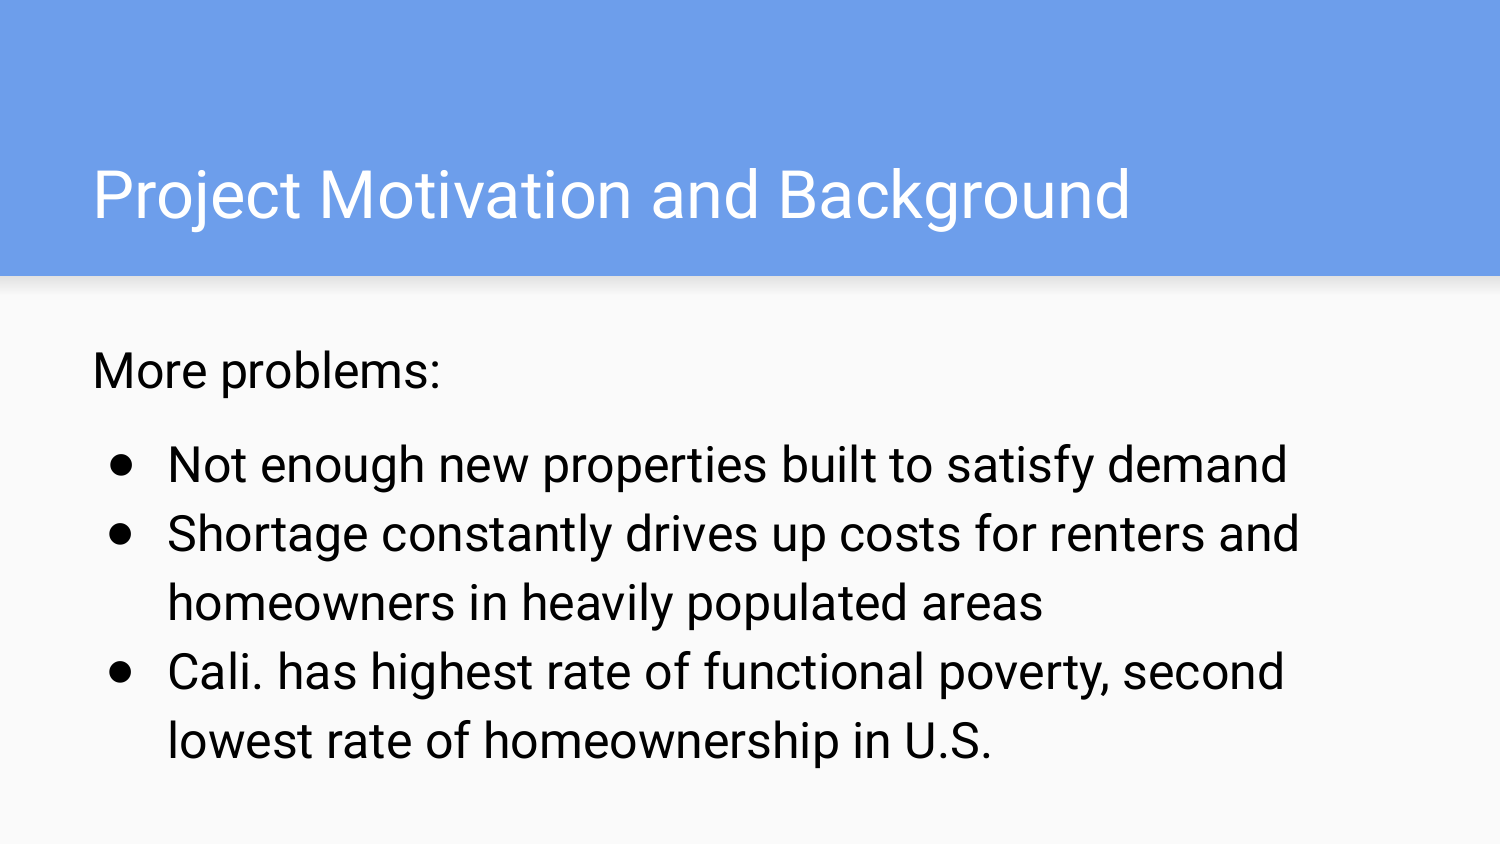

# Project Motivation and Background
More problems:
Not enough new properties built to satisfy demand
Shortage constantly drives up costs for renters and homeowners in heavily populated areas
Cali. has highest rate of functional poverty, second lowest rate of homeownership in U.S.